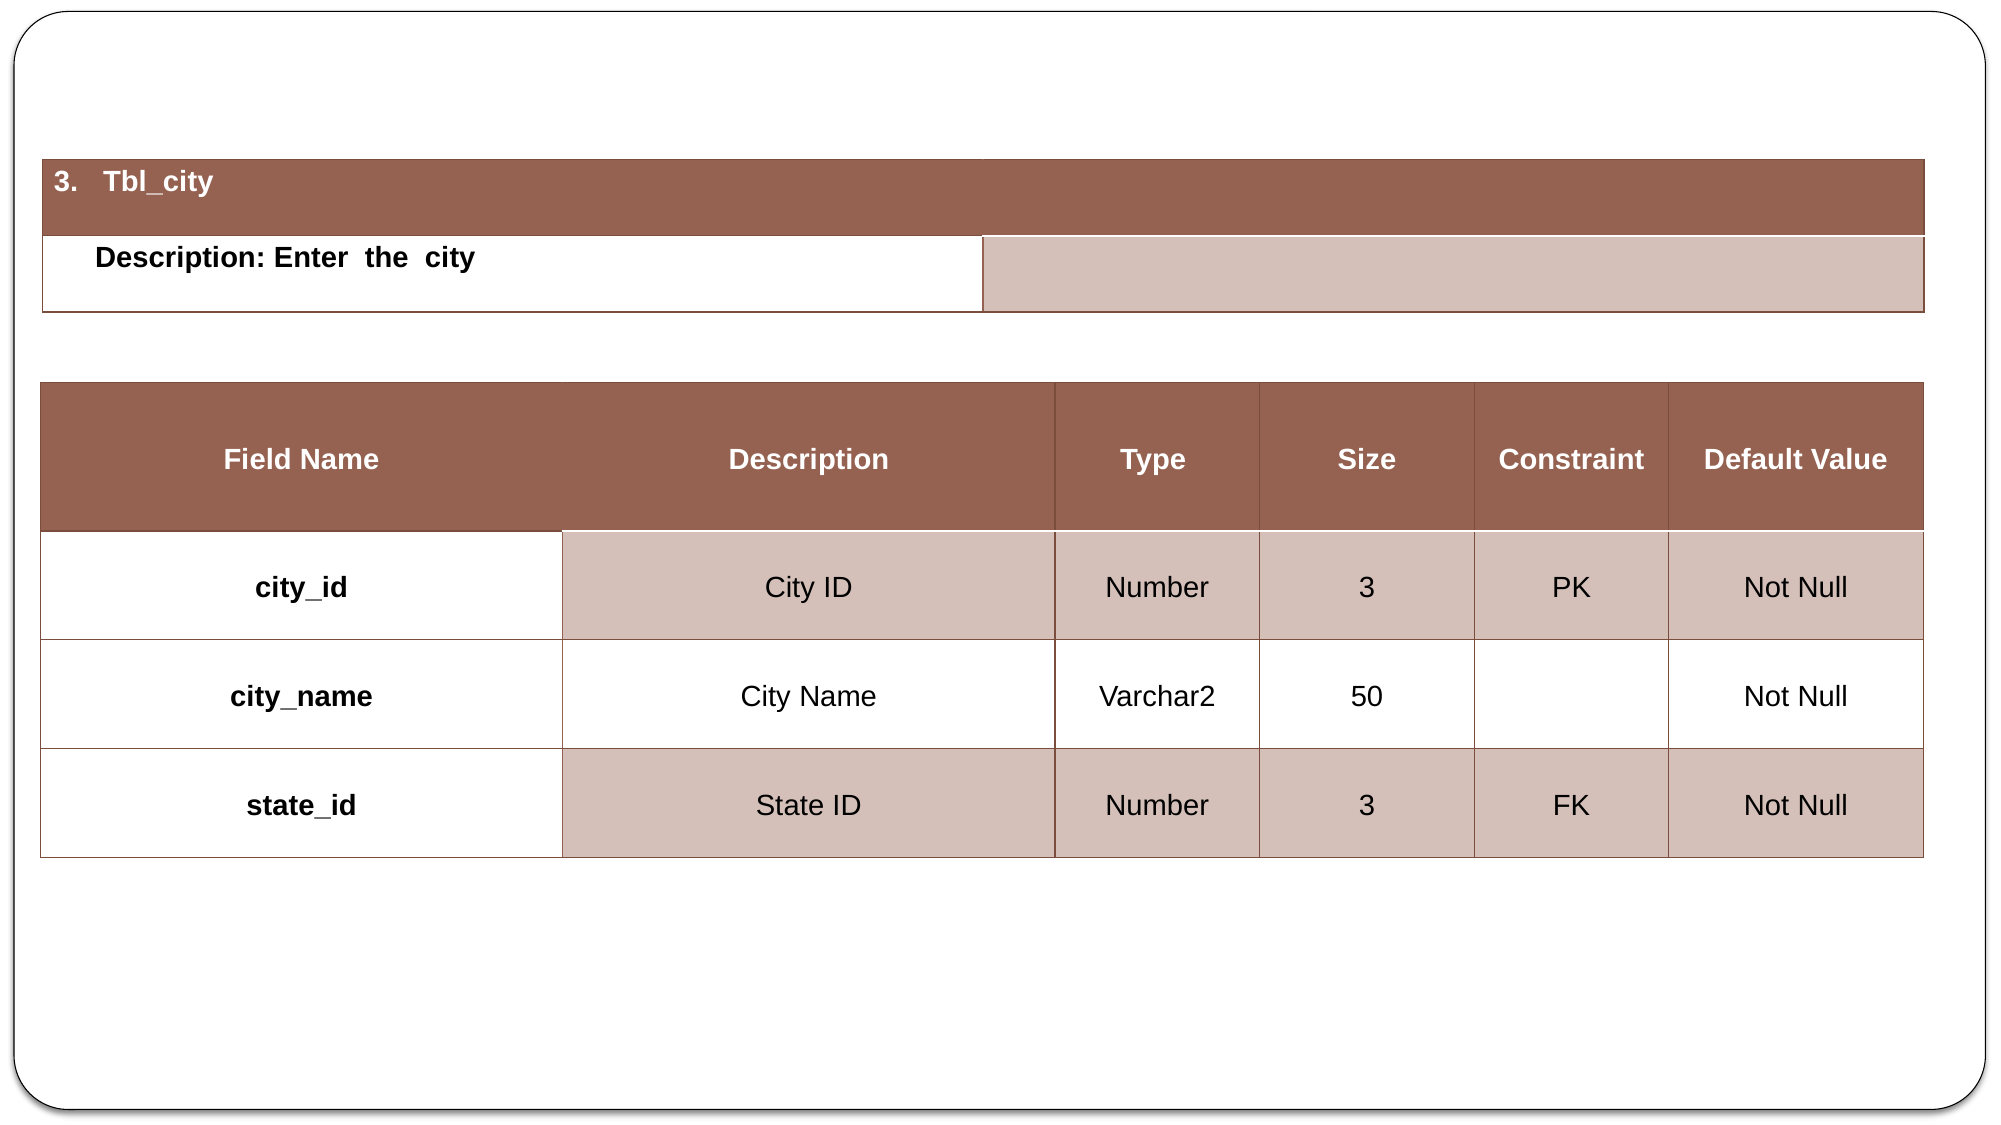

| 3. Tbl\_city |  |
| --- | --- |
| Description: Enter the city |  |

| Field Name | Description | Type | Size | Constraint | Default Value |
| --- | --- | --- | --- | --- | --- |
| city\_id | City ID | Number | 3 | PK | Not Null |
| city\_name | City Name | Varchar2 | 50 |  | Not Null |
| state\_id | State ID | Number | 3 | FK | Not Null |